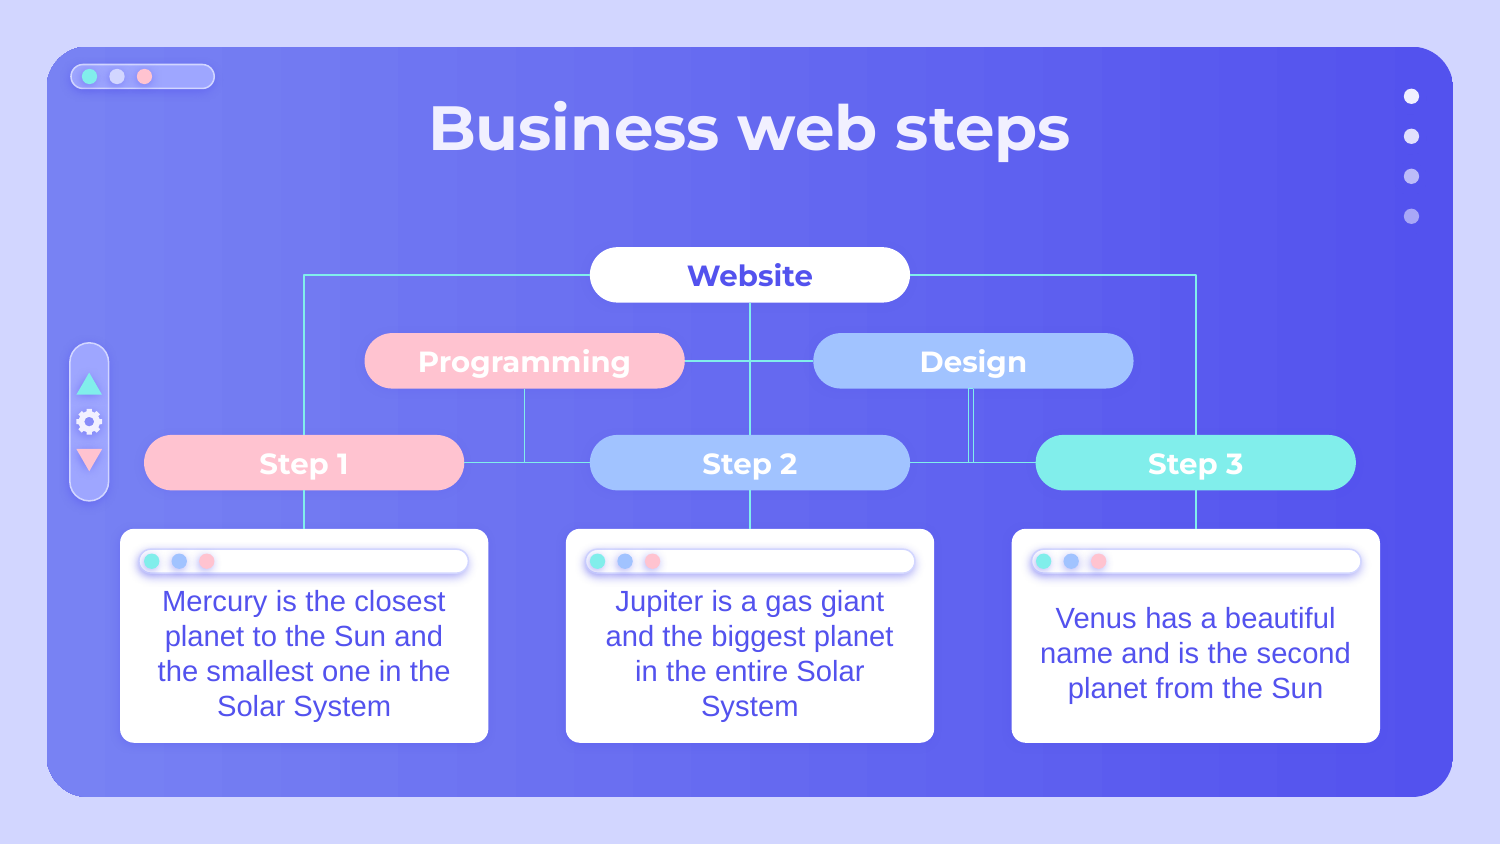

# Business web steps

Website

Programming
Design

Step 1
Step 2
Step 3

Mercury is the closest planet to the Sun and the smallest one in the Solar System
Jupiter is a gas giant and the biggest planet in the entire Solar System
Venus has a beautiful name and is the second planet from the Sun